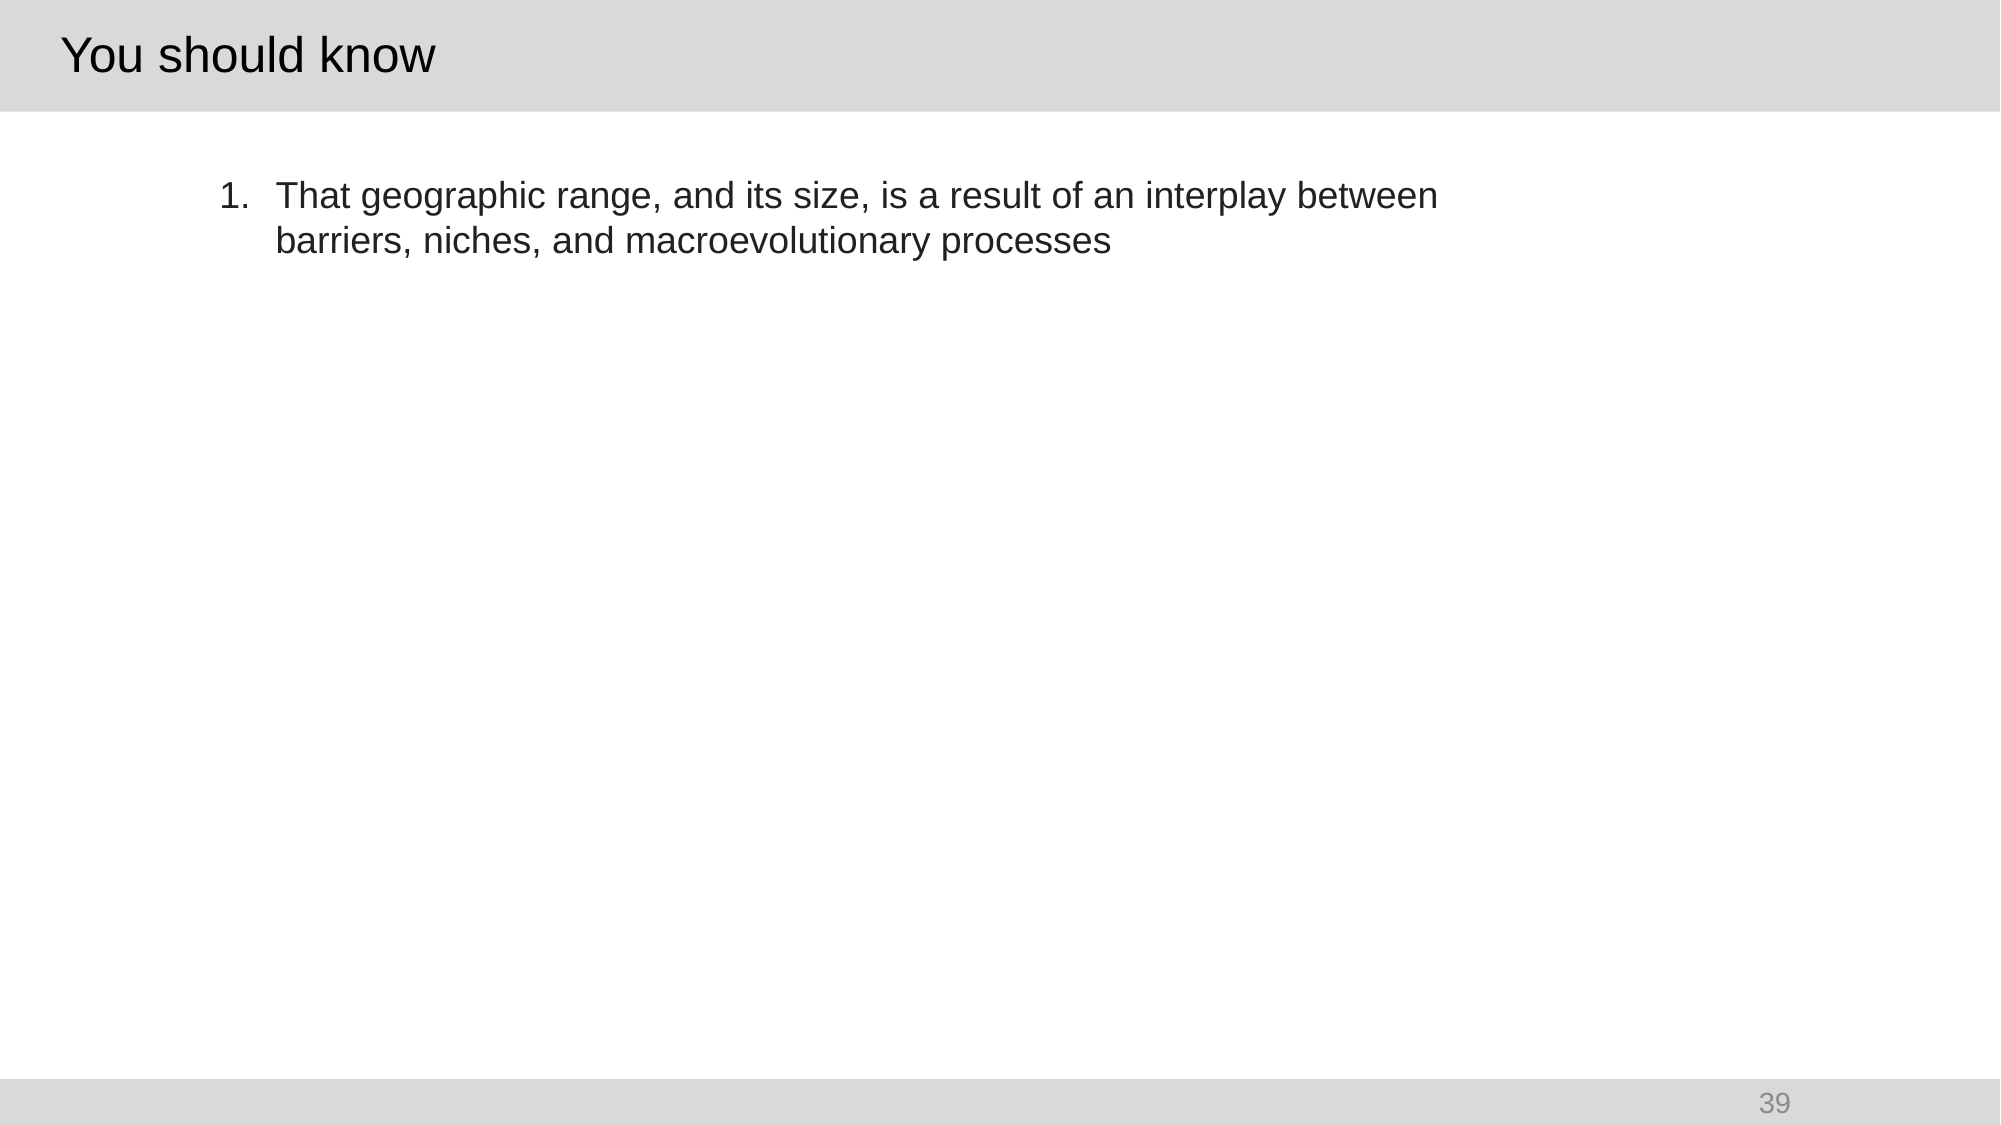

# You should know
That geographic range, and its size, is a result of an interplay between barriers, niches, and macroevolutionary processes

39